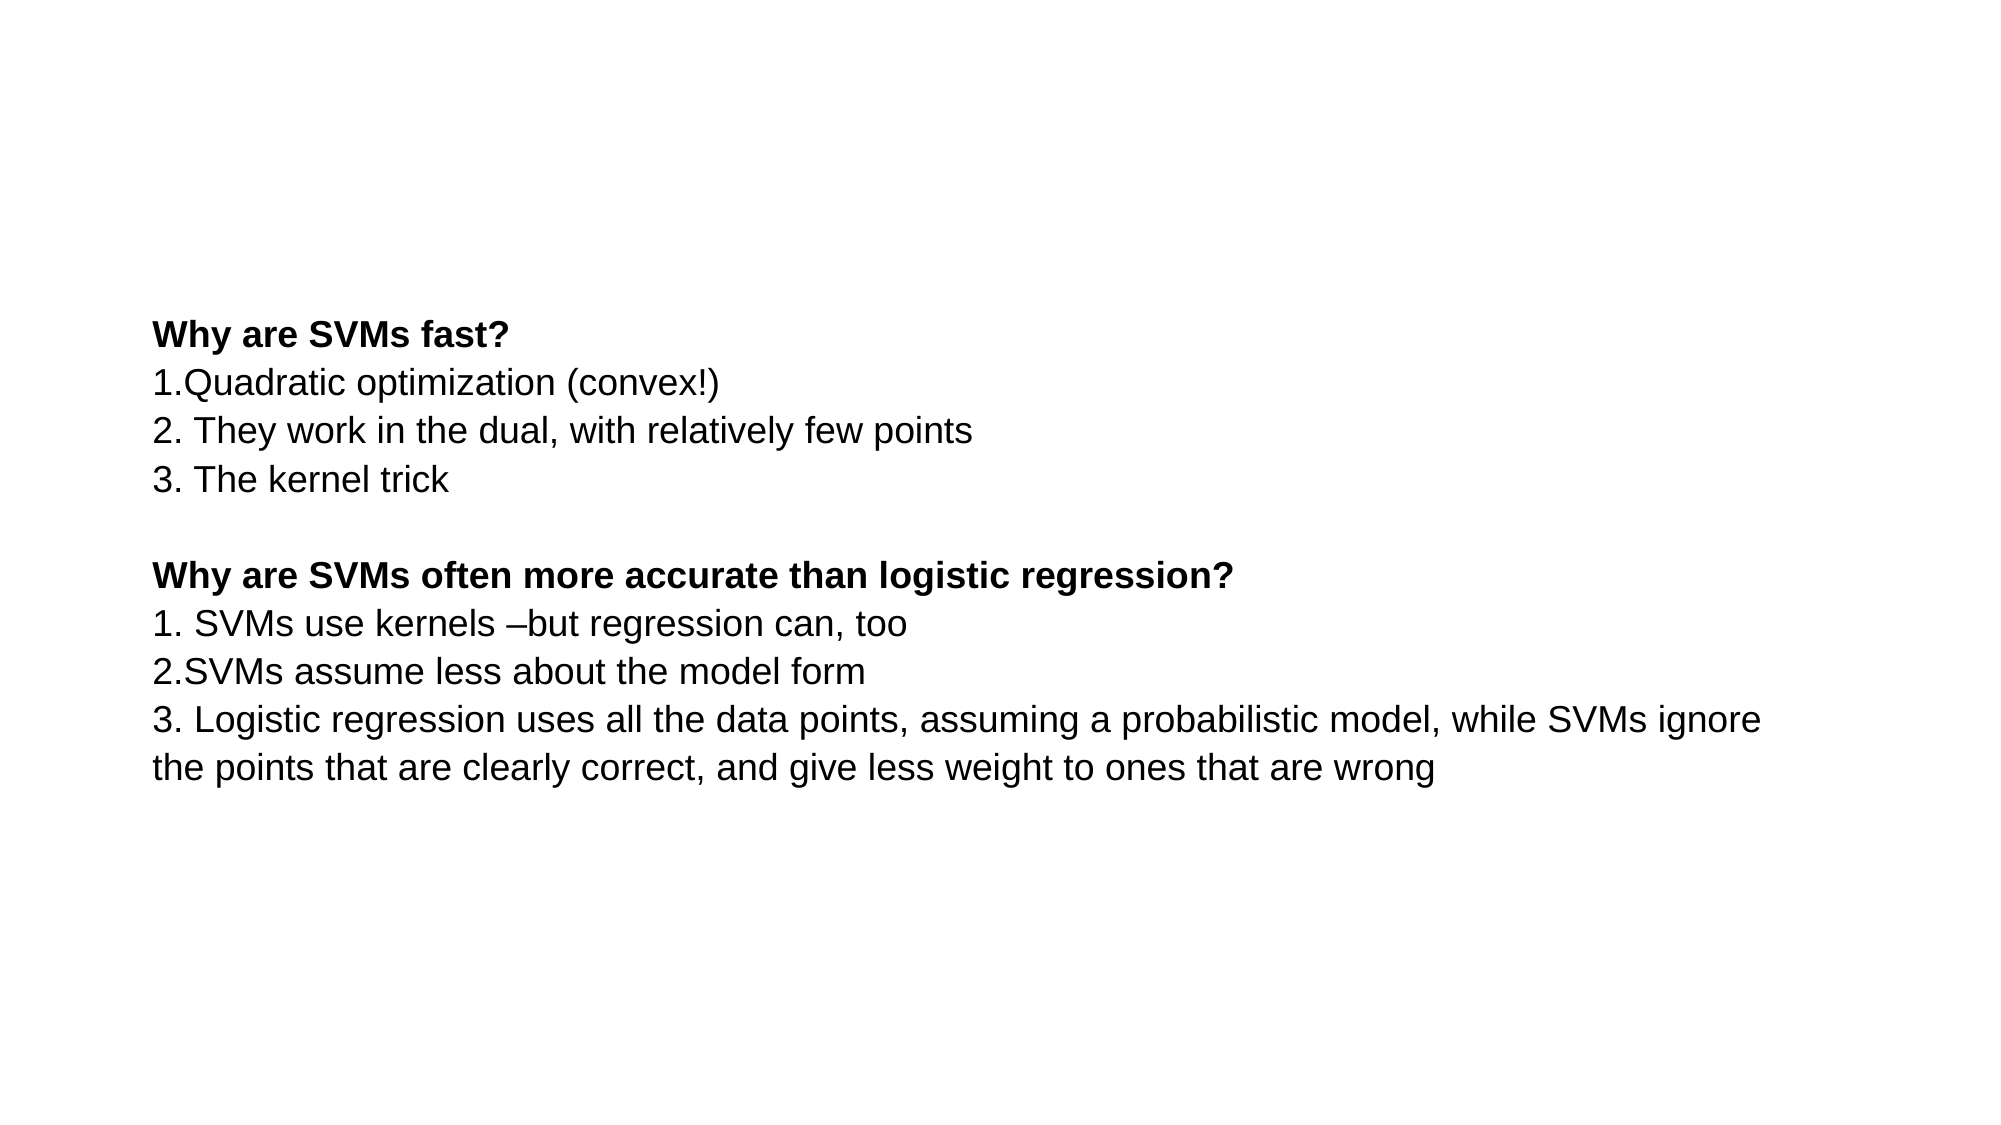

#
Why are SVMs fast?
1.Quadratic optimization (convex!)
2. They work in the dual, with relatively few points
3. The kernel trick

Why are SVMs often more accurate than logistic regression?
1. SVMs use kernels –but regression can, too
2.SVMs assume less about the model form
3. Logistic regression uses all the data points, assuming a probabilistic model, while SVMs ignore
the points that are clearly correct, and give less weight to ones that are wrong